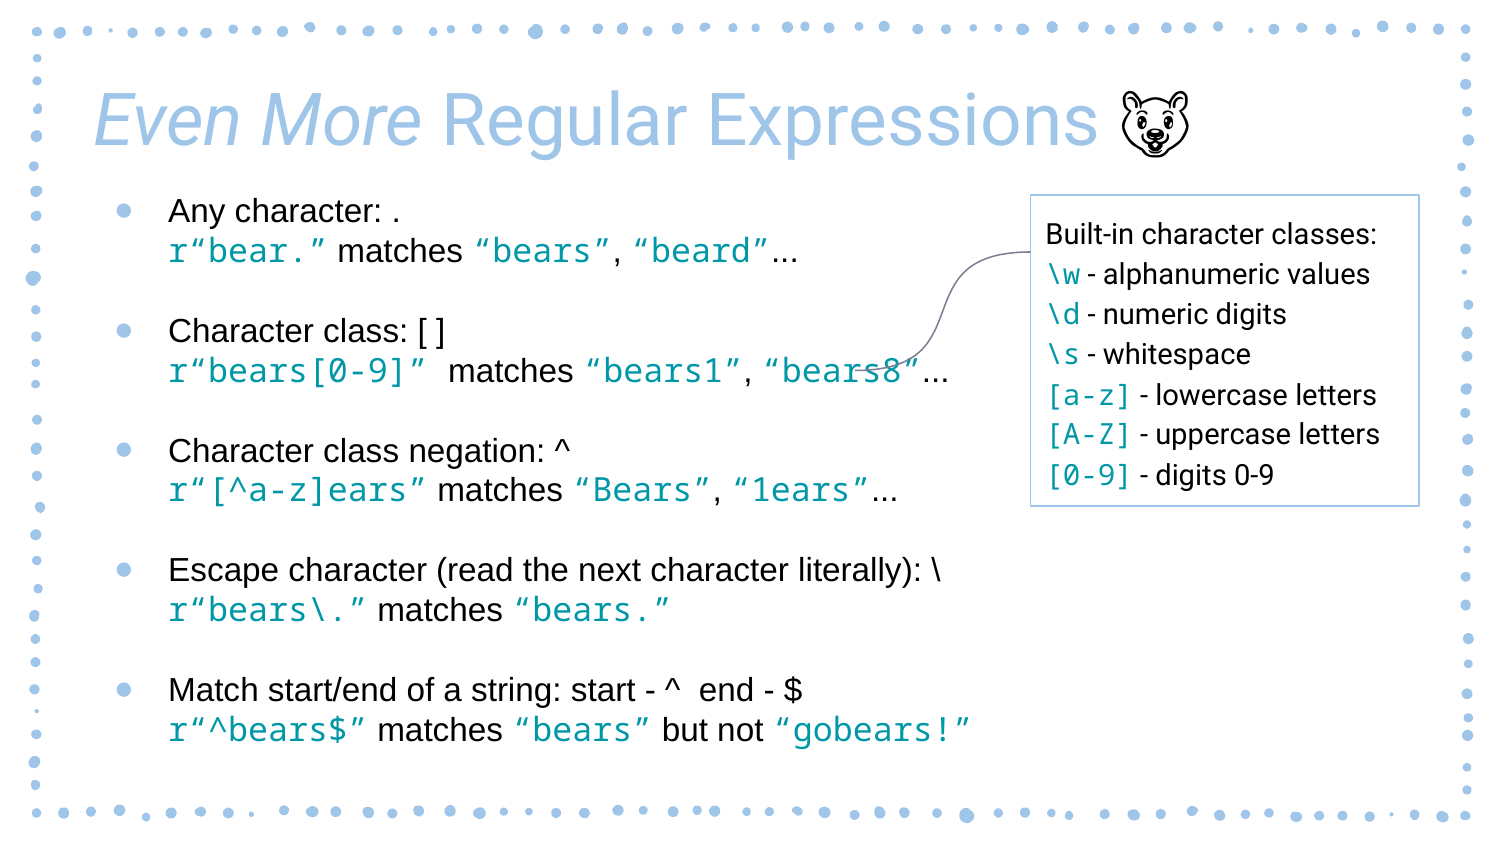

Even More Regular Expressions 🐻

Any character: .
r“bear.” matches “bears”, “beard”...

Character class: [ ]
r“bears[0-9]” matches “bears1”, “bears8”...

Character class negation: ^
r“[^a-z]ears” matches “Bears”, “1ears”...

Escape character (read the next character literally): \
r“bears\.” matches “bears.”

Match start/end of a string: start - ^  end - $
r“^bears$” matches “bears” but not “gobears!”

Built-in character classes:
\w - alphanumeric values
\d - numeric digits
\s - whitespace
[a-z] - lowercase letters
[A-Z] - uppercase letters
[0-9] - digits 0-9